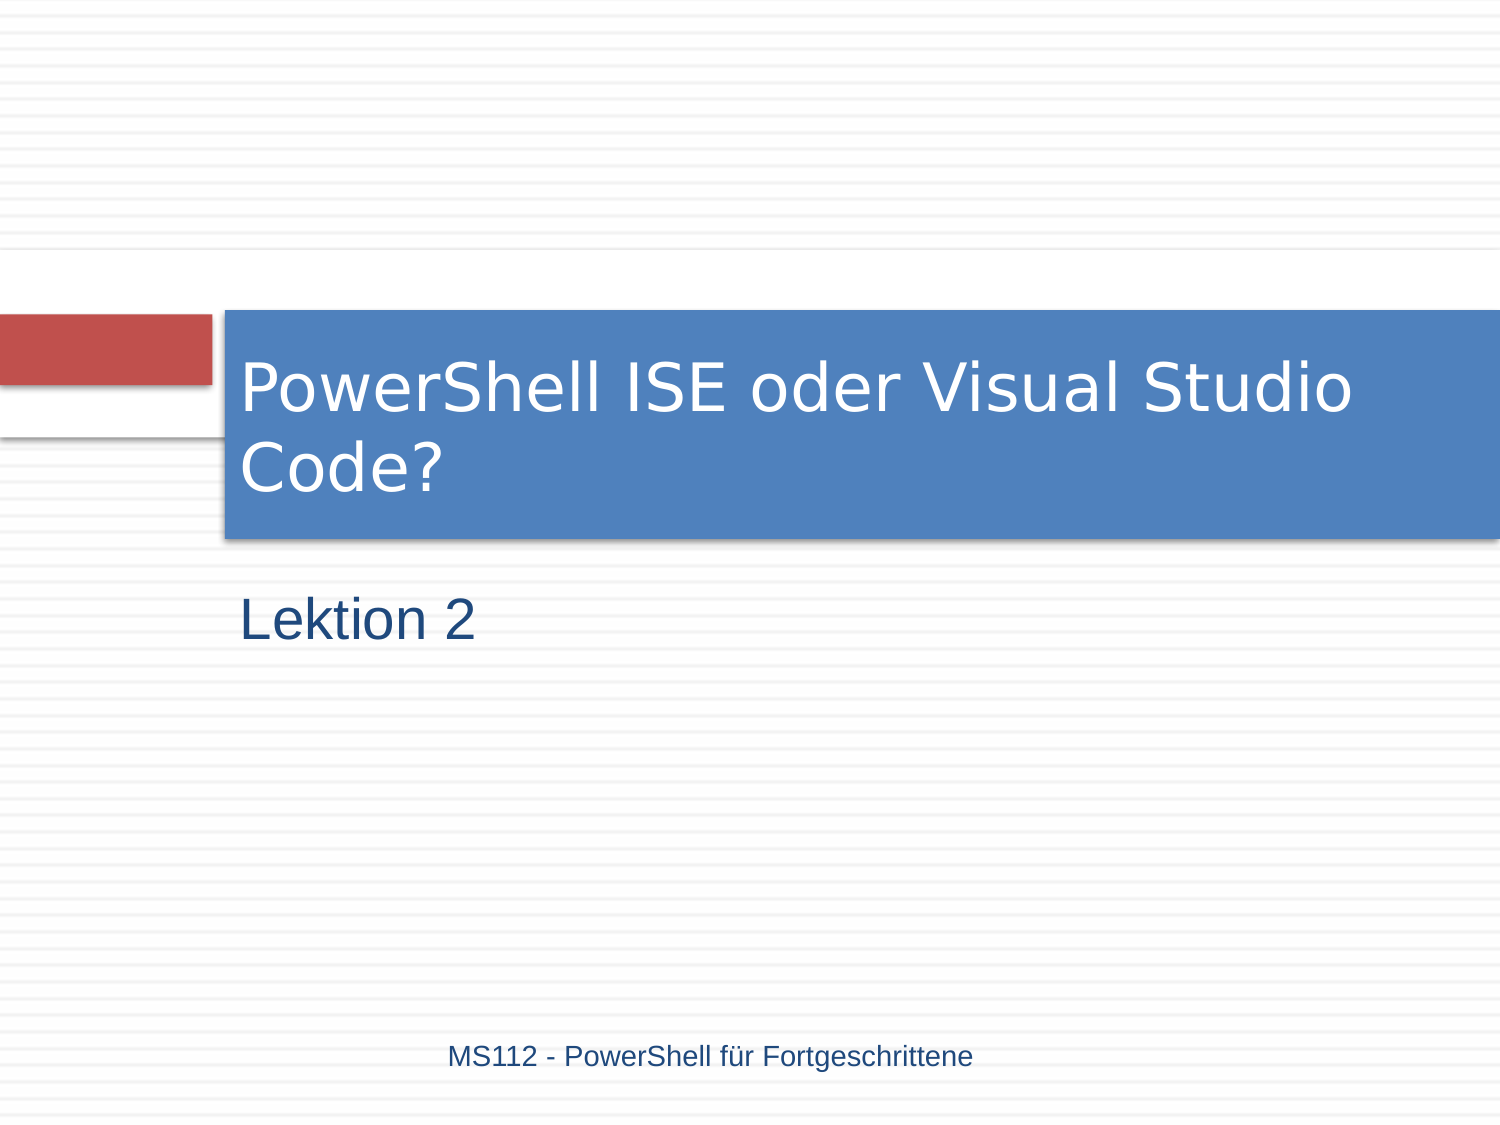

# PowerShell ISE oder Visual Studio Code?
Lektion 2
MS112 - PowerShell für Fortgeschrittene